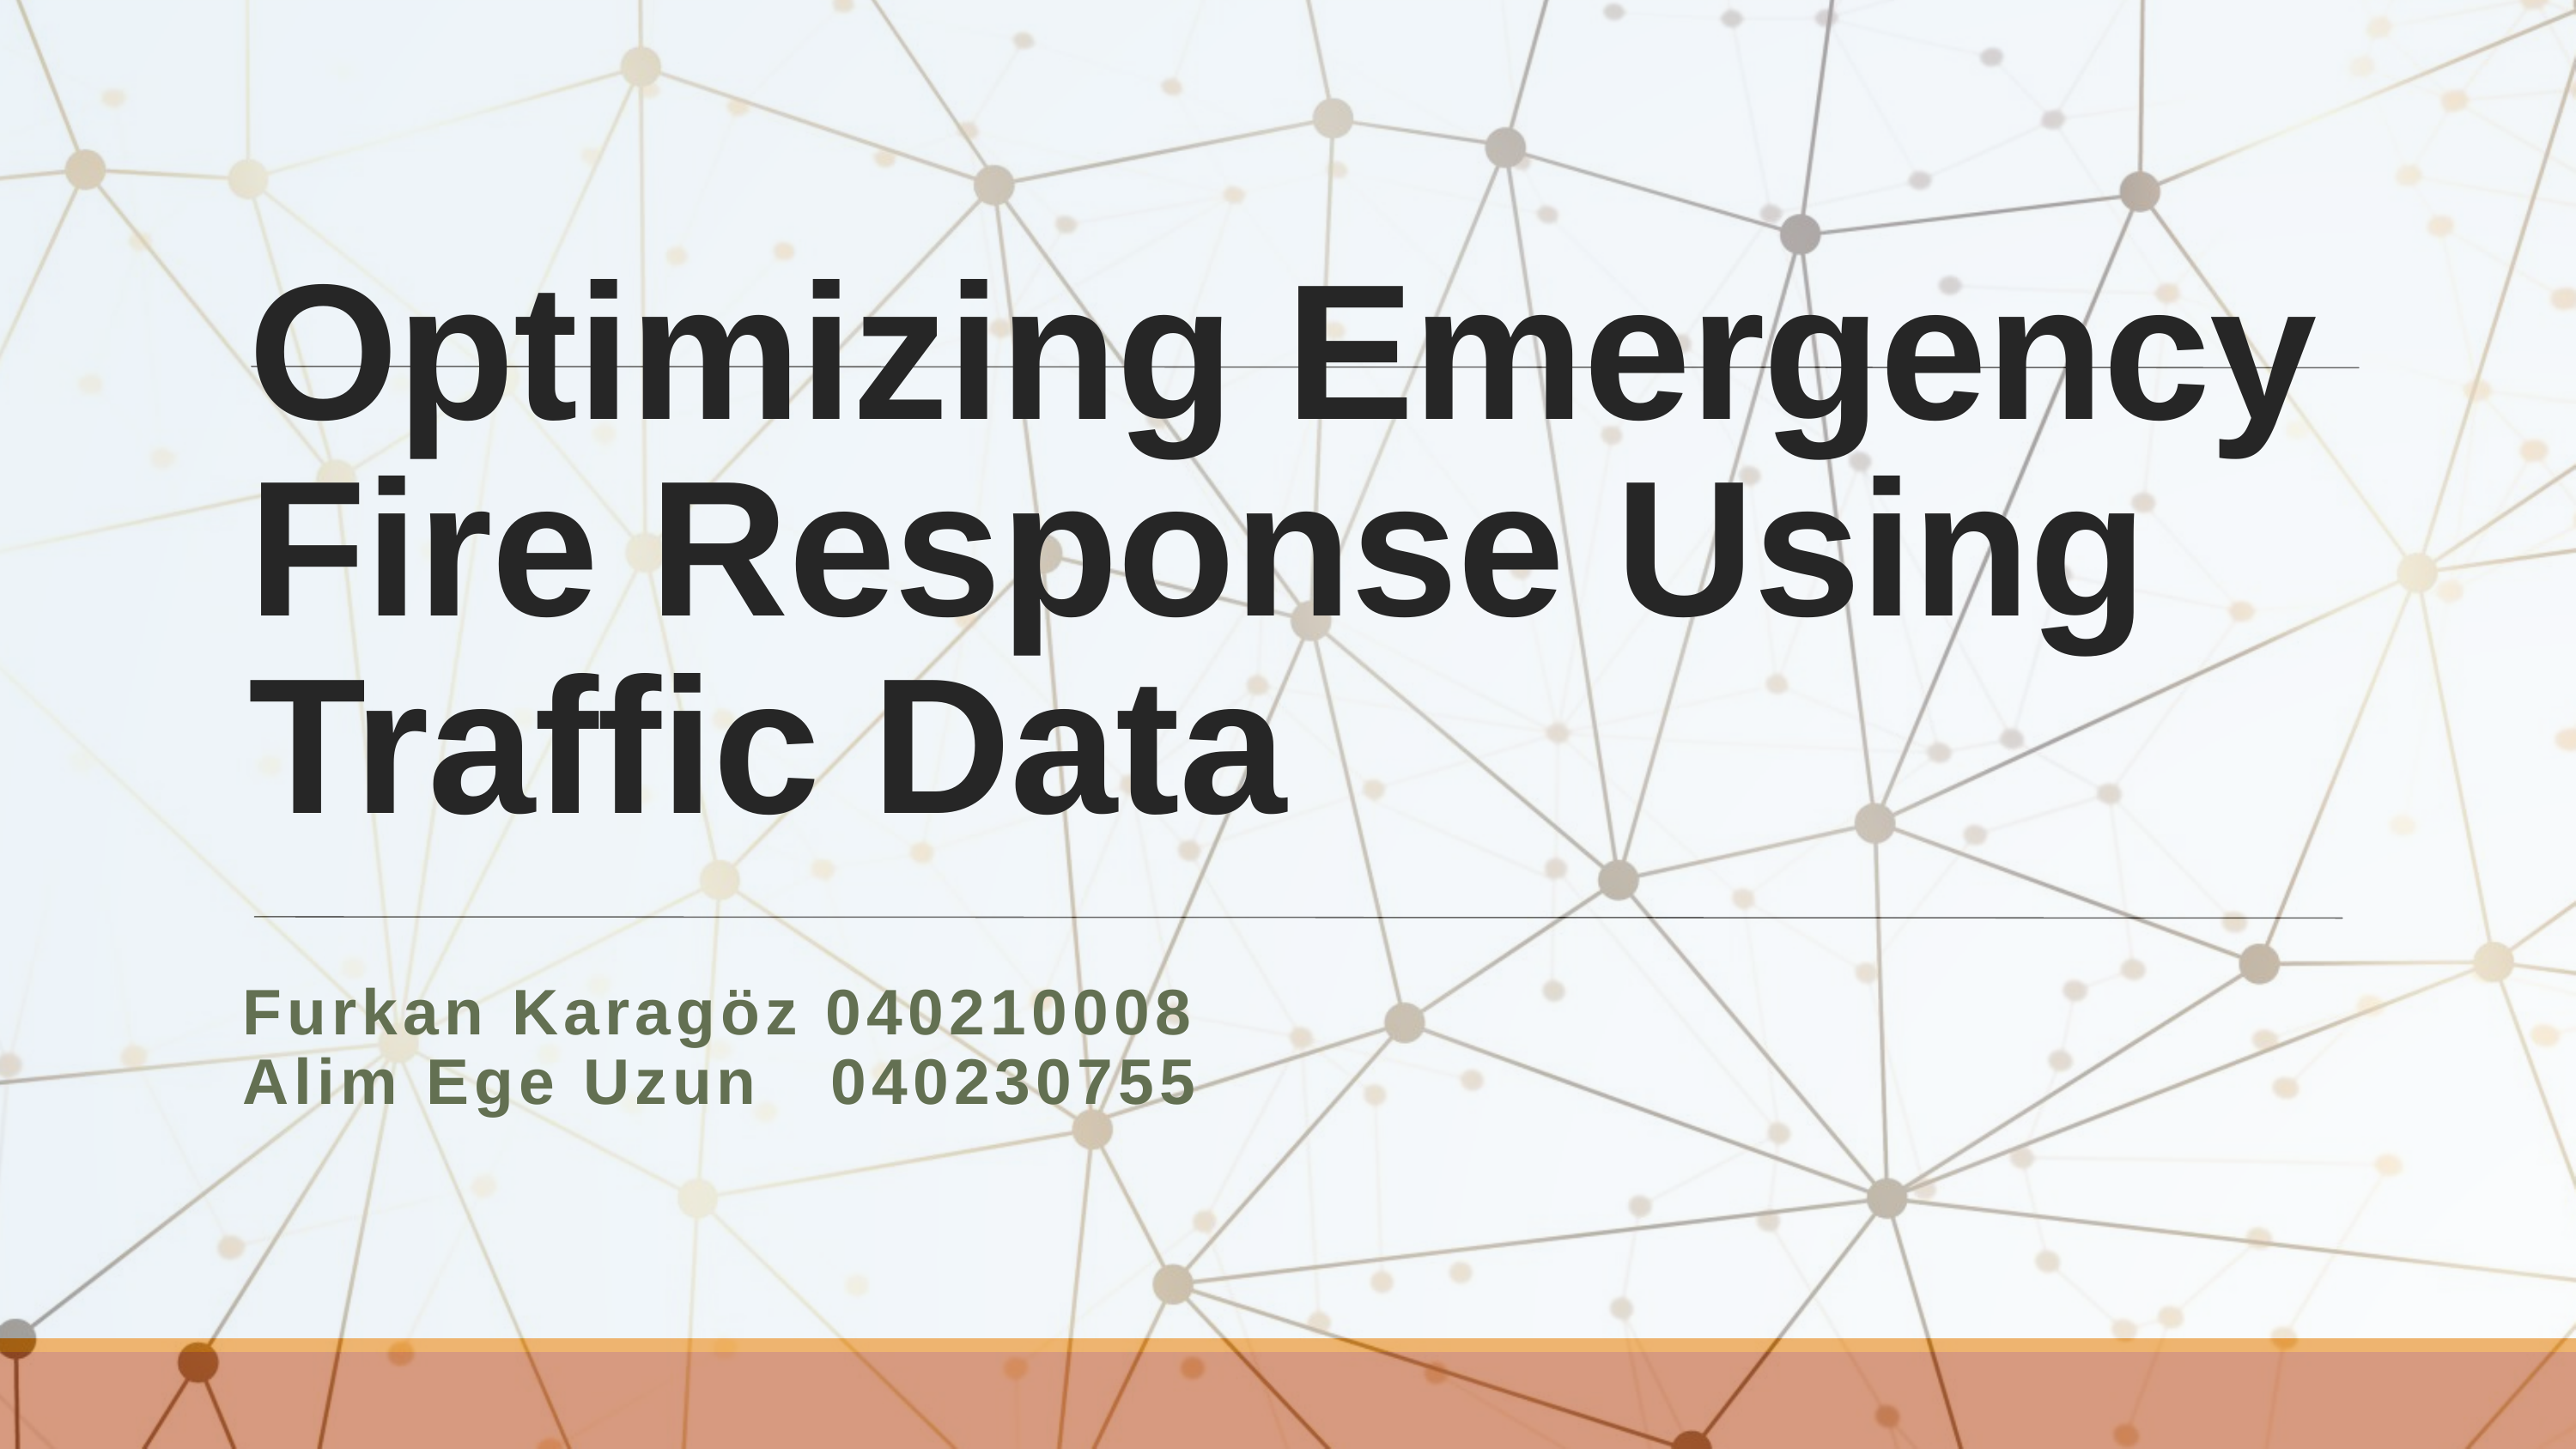

Optimizing Emergency Fire Response Using Traffic Data

Furkan Karagöz 040210008
Alim Ege Uzun   040230755